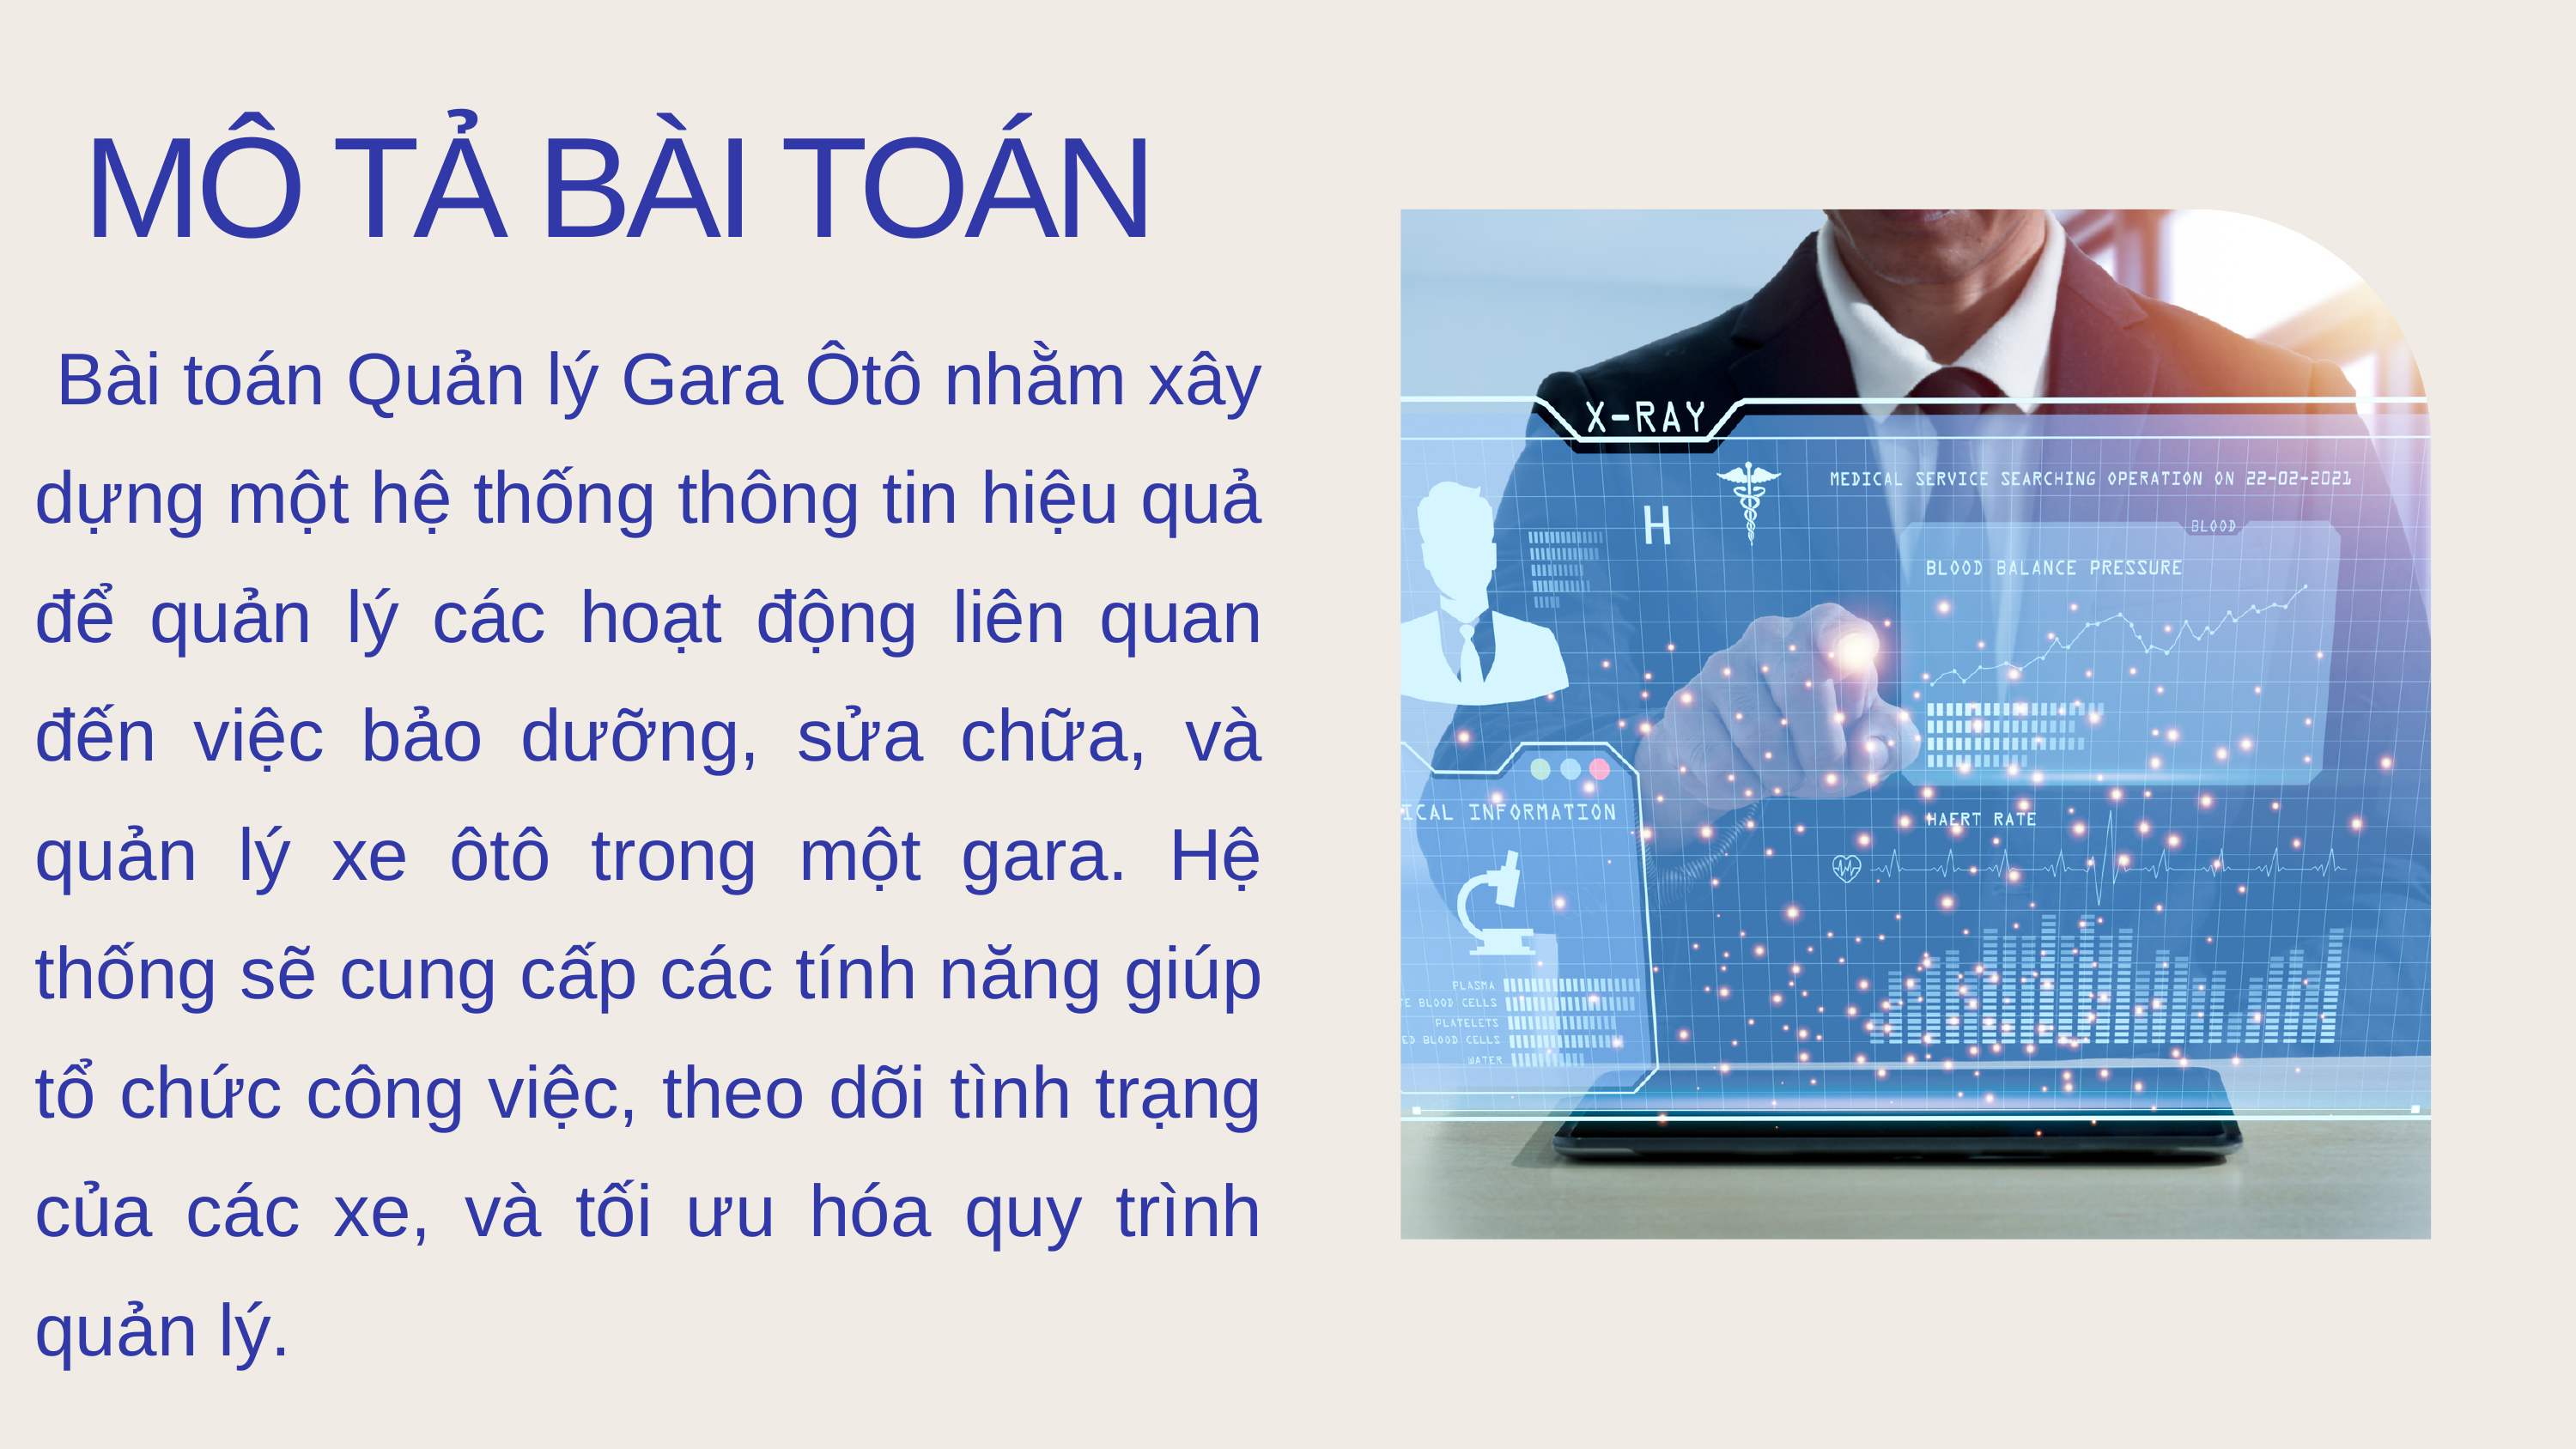

MÔ TẢ BÀI TOÁN

 Bài toán Quản lý Gara Ôtô nhằm xây dựng một hệ thống thông tin hiệu quả để quản lý các hoạt động liên quan đến việc bảo dưỡng, sửa chữa, và quản lý xe ôtô trong một gara. Hệ thống sẽ cung cấp các tính năng giúp tổ chức công việc, theo dõi tình trạng của các xe, và tối ưu hóa quy trình quản lý.